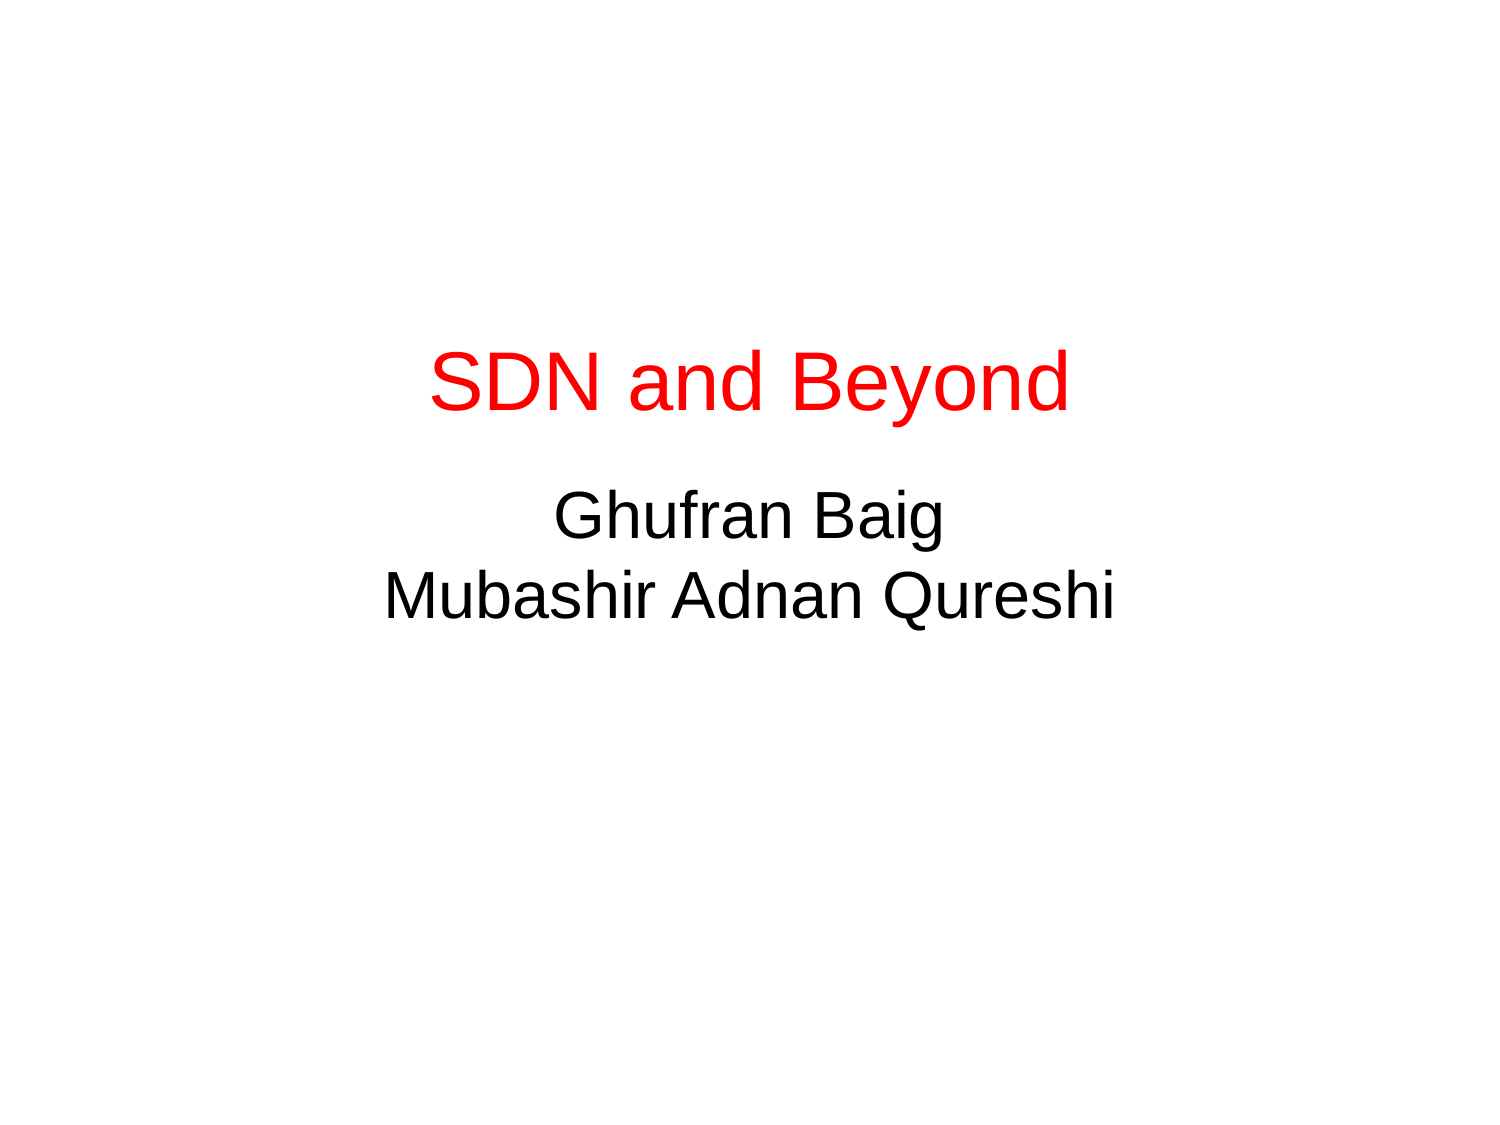

SDN and Beyond

Ghufran Baig
Mubashir Adnan Qureshi